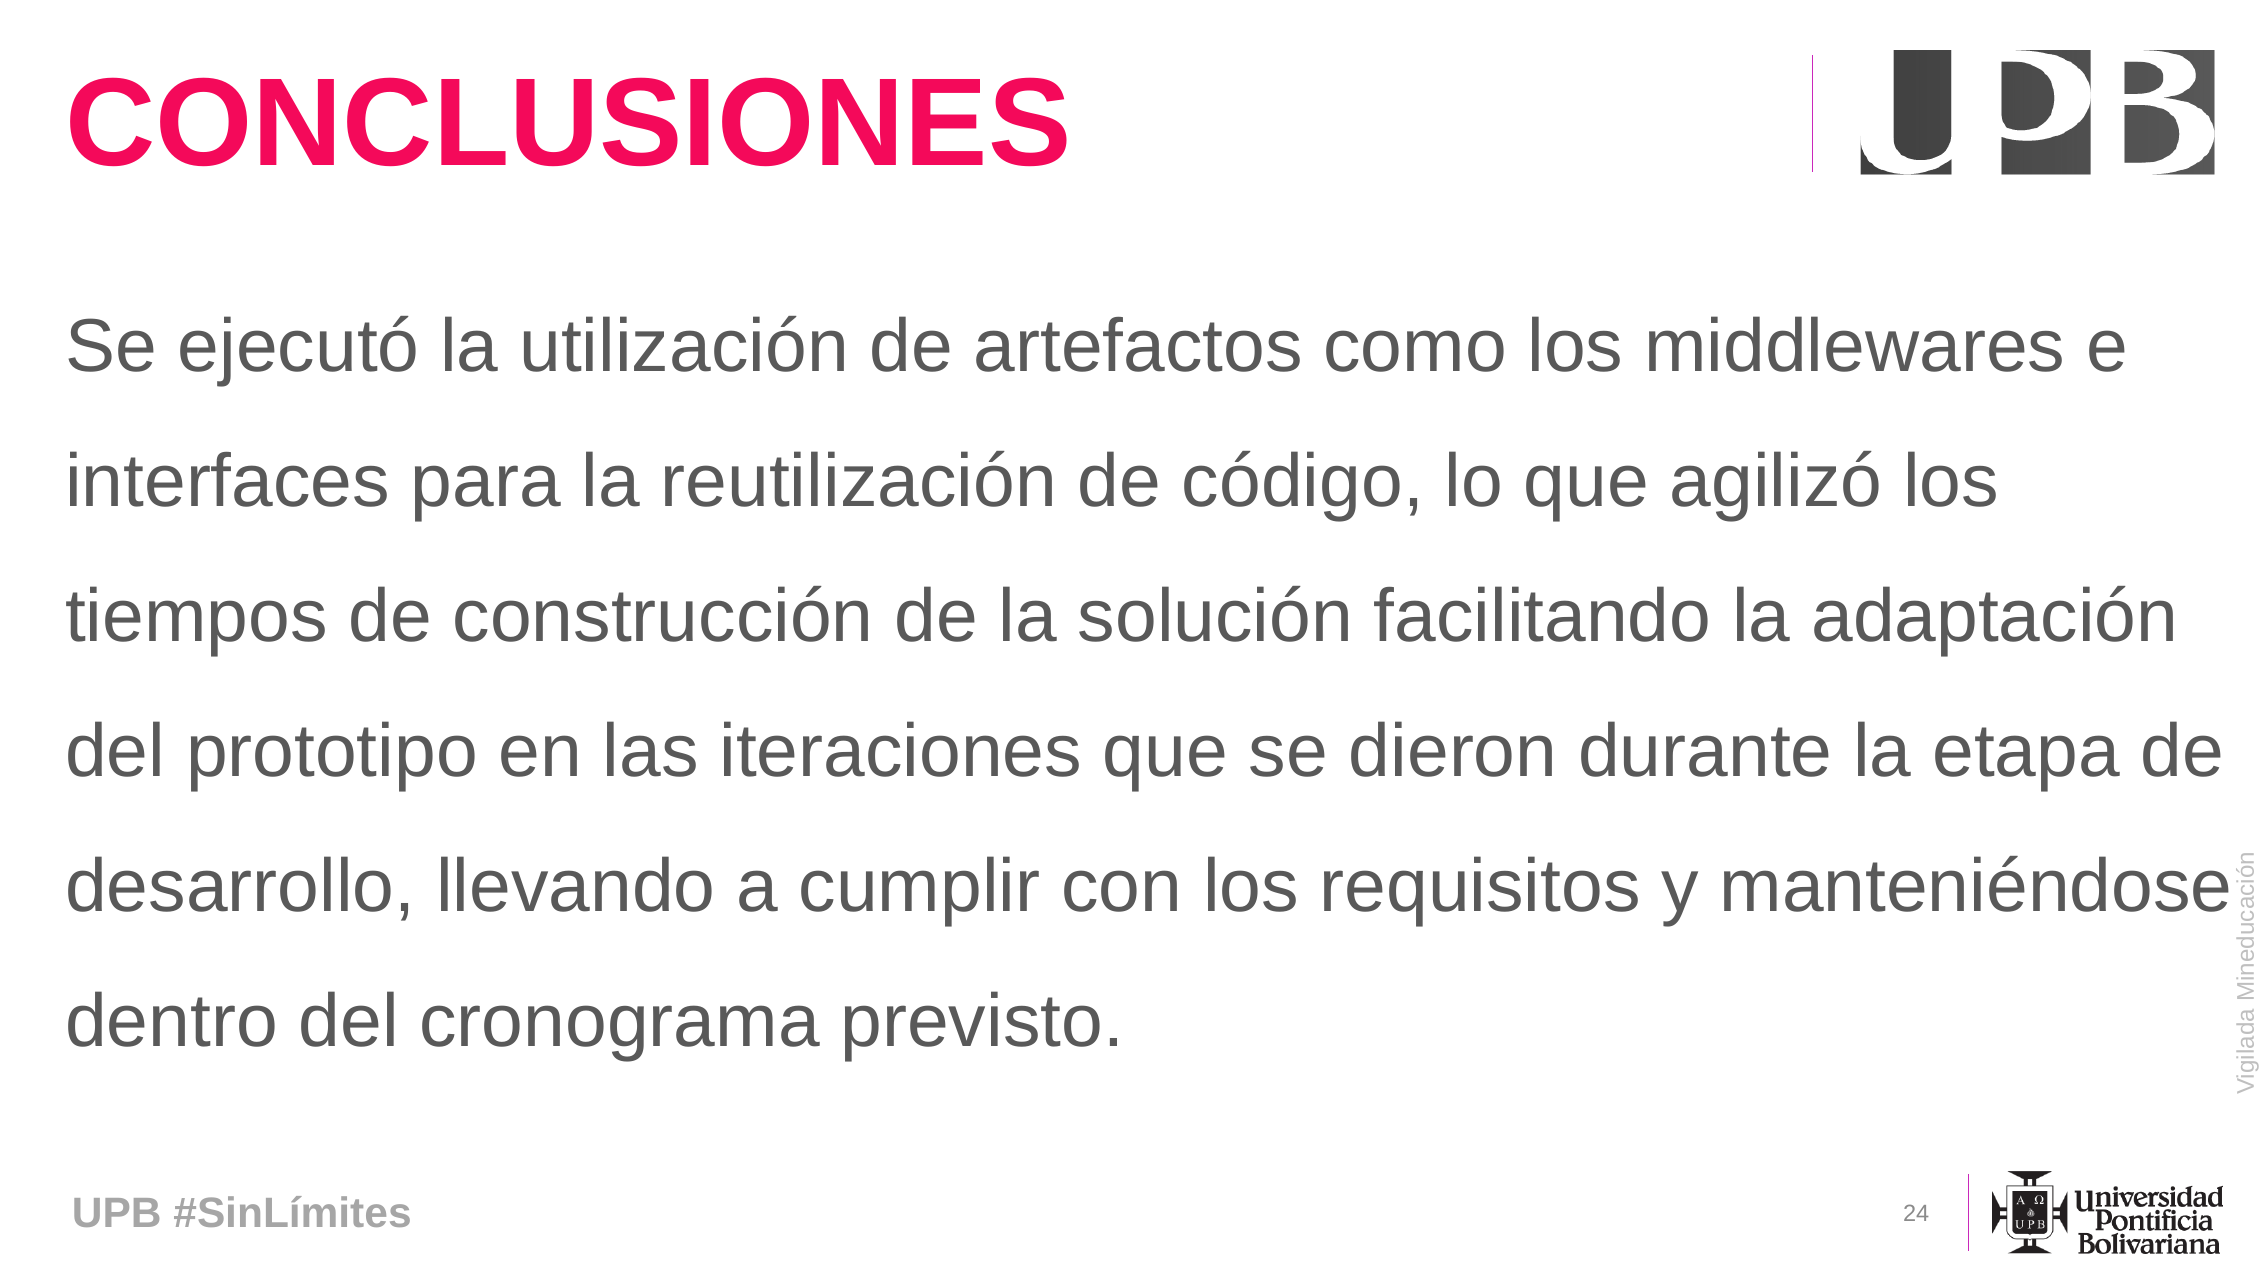

# CONCLUSIONES
Se ejecutó la utilización de artefactos como los middlewares e interfaces para la reutilización de código, lo que agilizó los tiempos de construcción de la solución facilitando la adaptación del prototipo en las iteraciones que se dieron durante la etapa de desarrollo, llevando a cumplir con los requisitos y manteniéndose dentro del cronograma previsto.

24